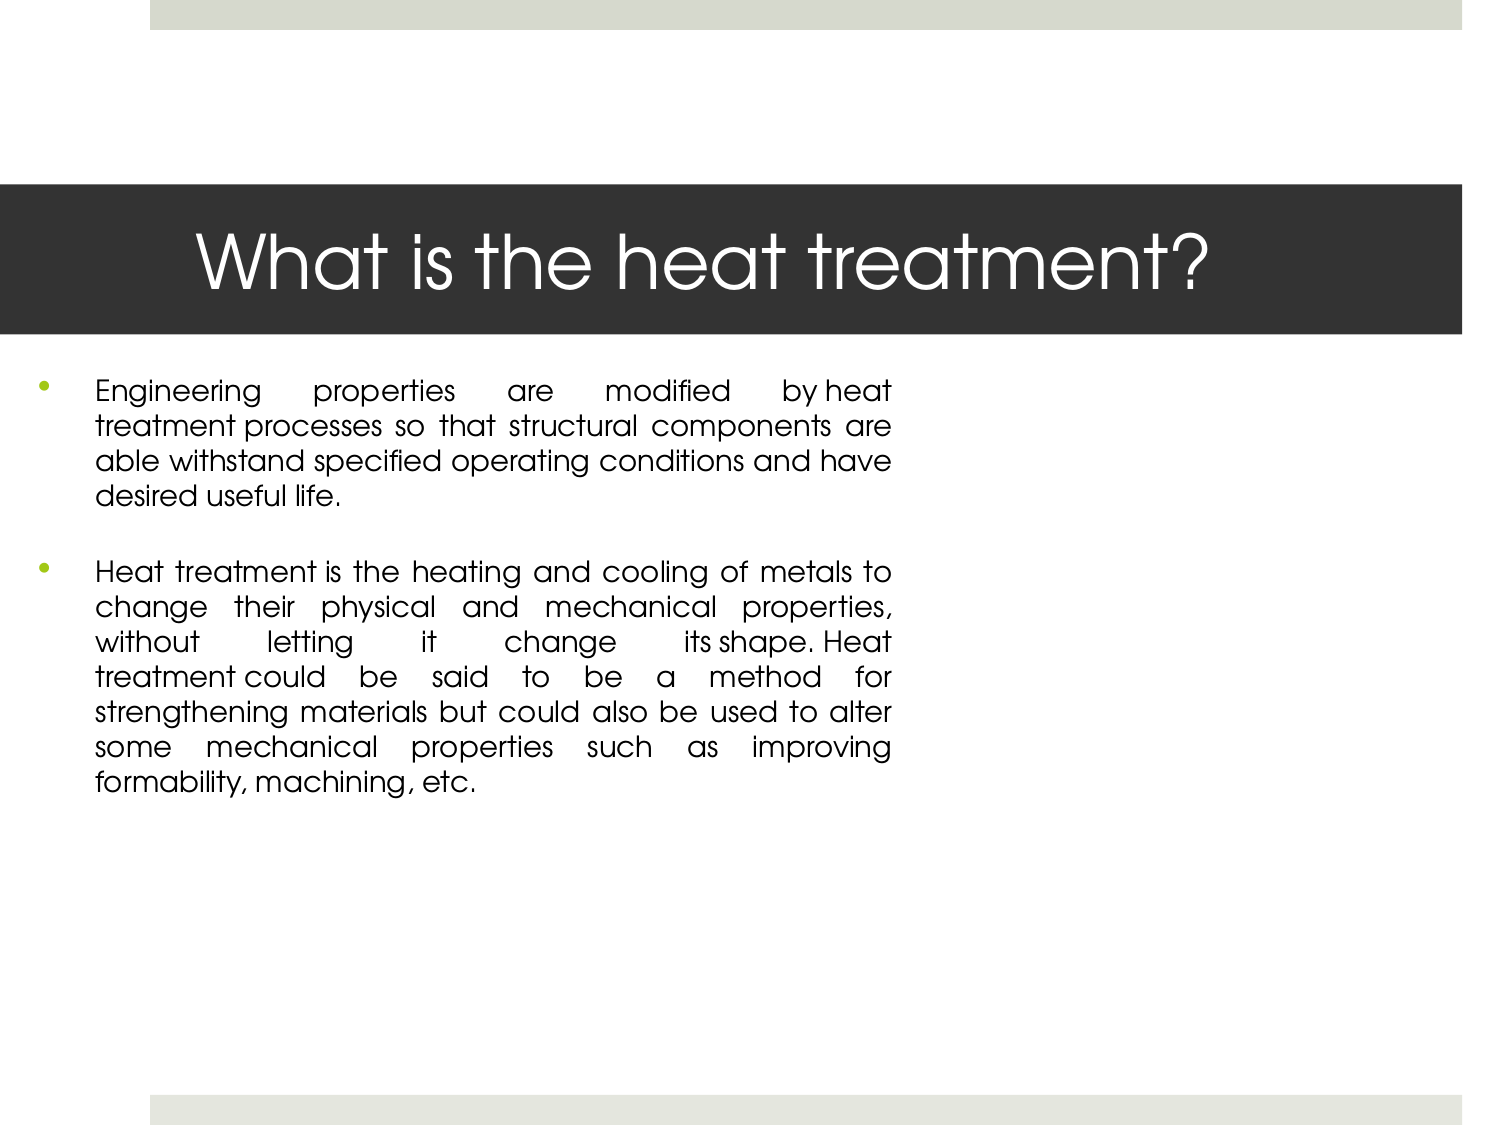

# What is the heat treatment?
Engineering properties are modified by heat treatment processes so that structural components are able withstand specified operating conditions and have desired useful life.
Heat treatment is the heating and cooling of metals to change their physical and mechanical properties, without letting it change its shape. Heat treatment could be said to be a method for strengthening materials but could also be used to alter some mechanical properties such as improving formability, machining, etc.